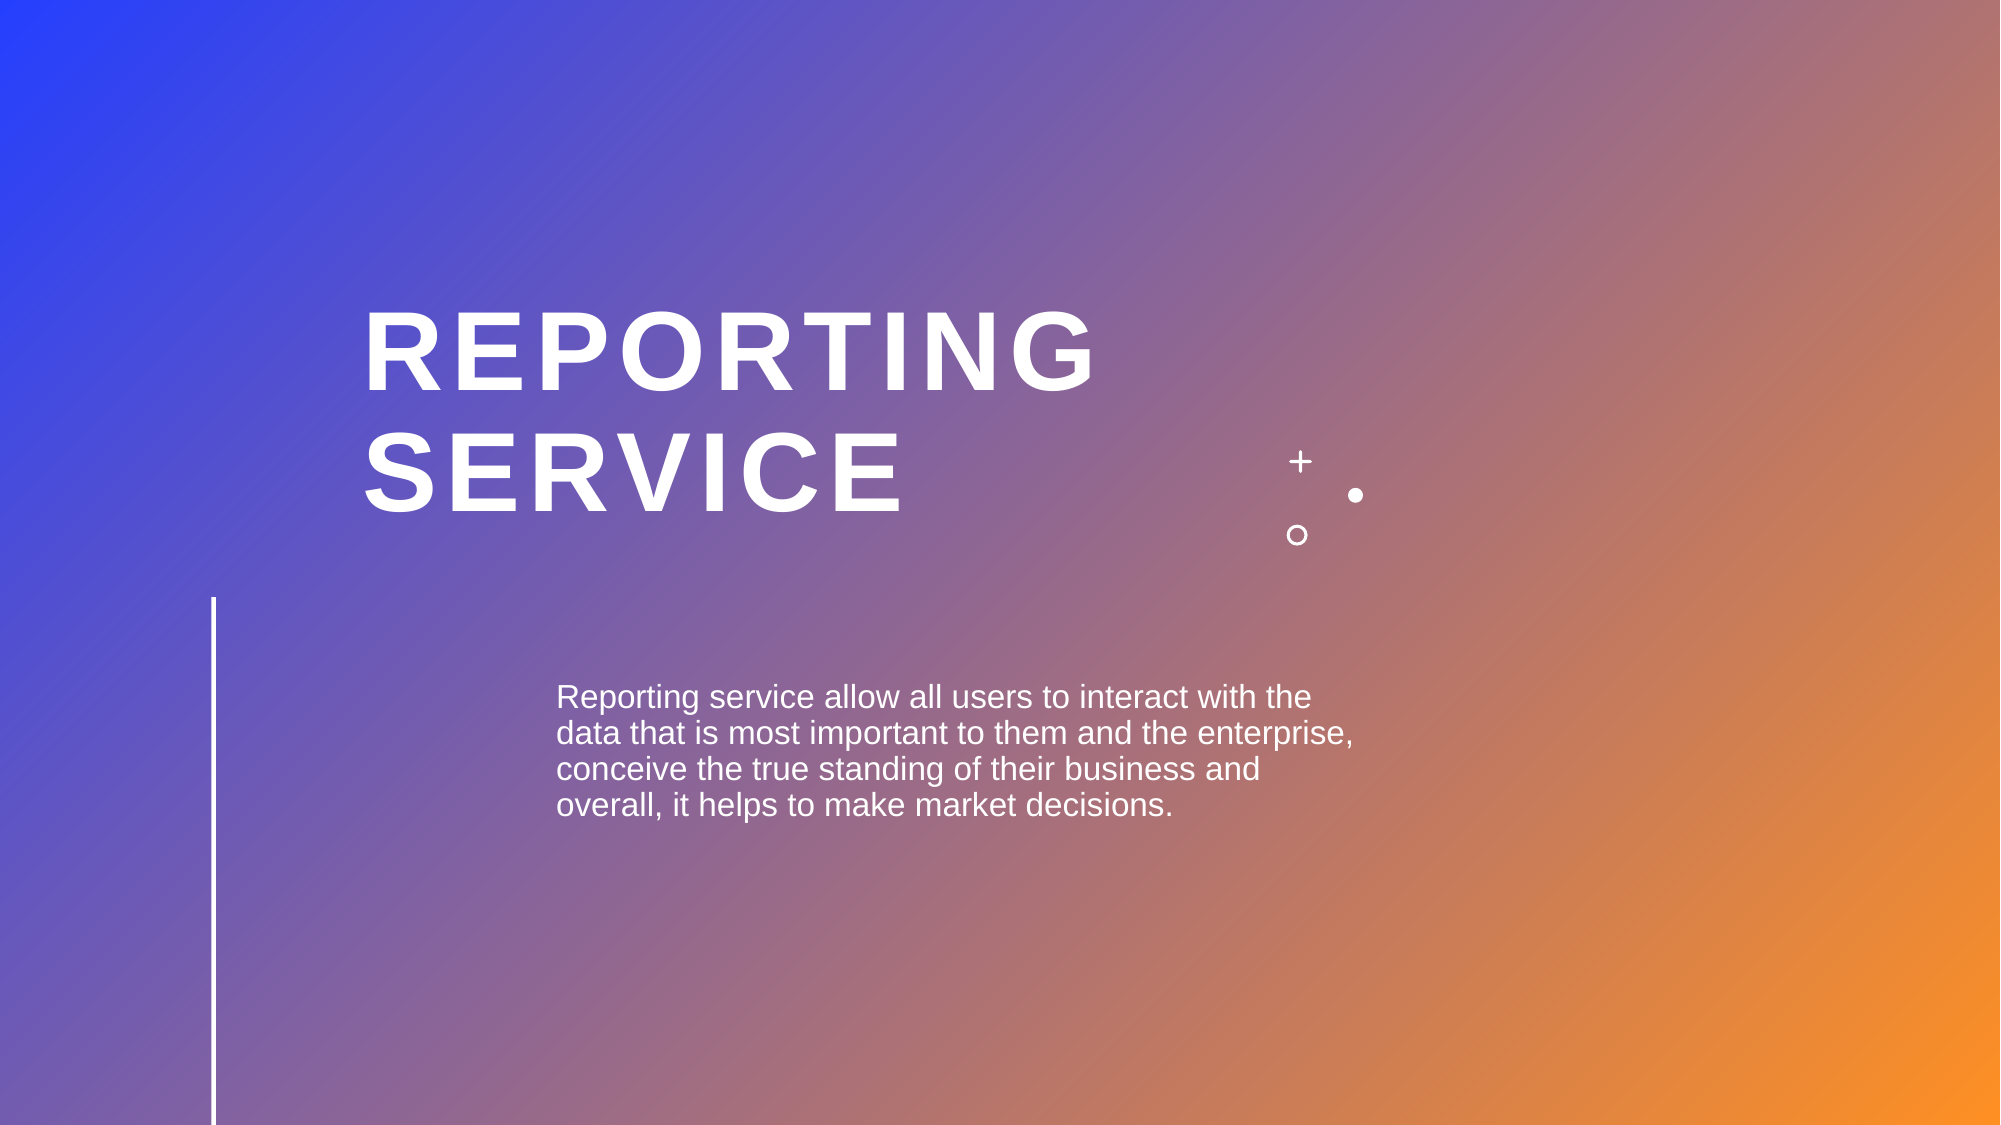

# REPORTing service
Reporting service allow all users to interact with the data that is most important to them and the enterprise, conceive the true standing of their business and overall, it helps to make market decisions.